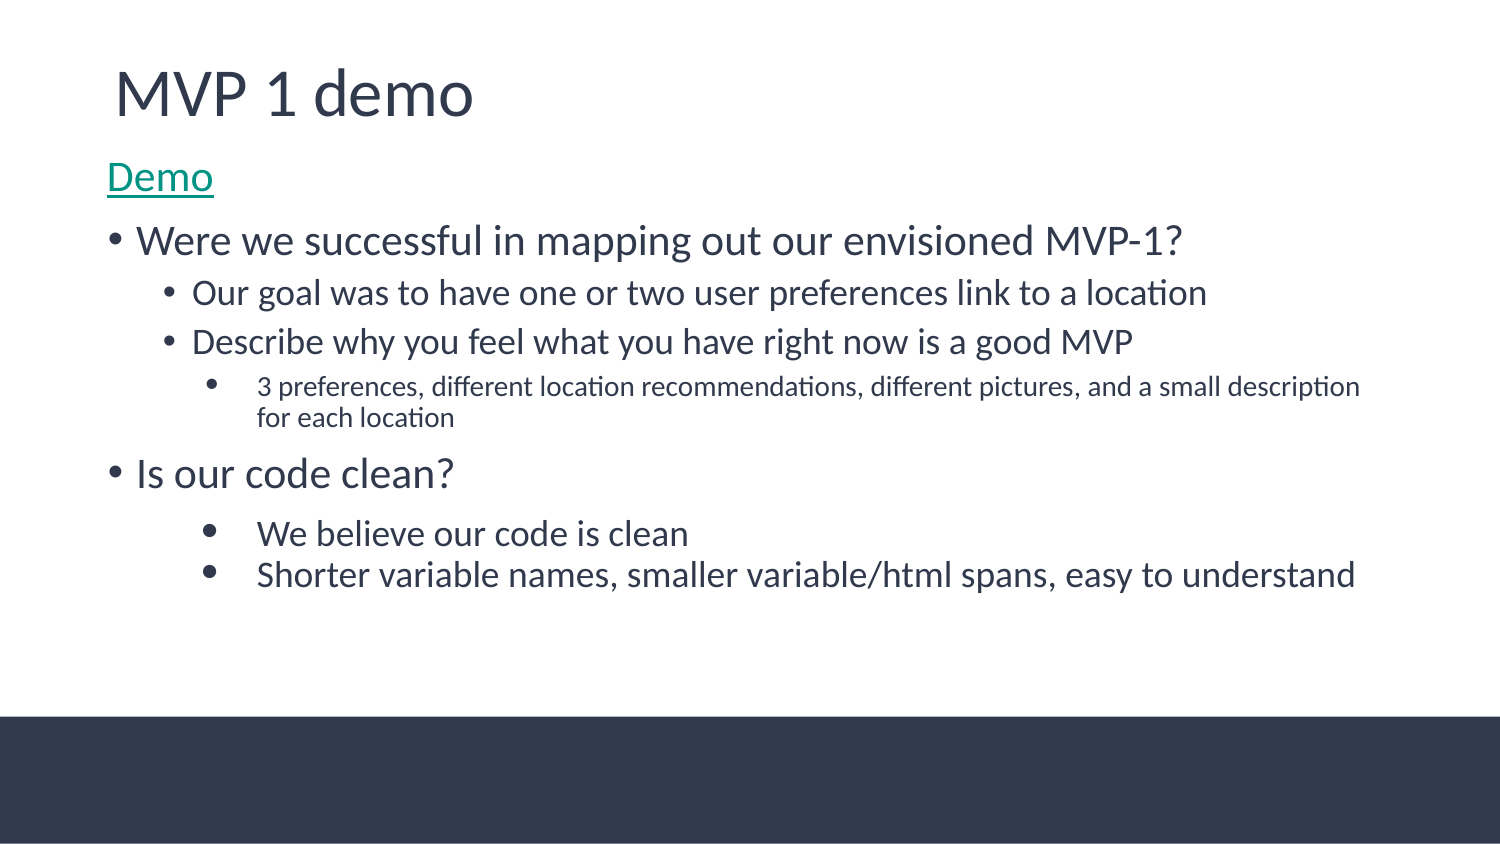

MVP 1 demo
Demo
Were we successful in mapping out our envisioned MVP-1?
Our goal was to have one or two user preferences link to a location
Describe why you feel what you have right now is a good MVP
3 preferences, different location recommendations, different pictures, and a small description for each location
Is our code clean?
We believe our code is clean
Shorter variable names, smaller variable/html spans, easy to understand